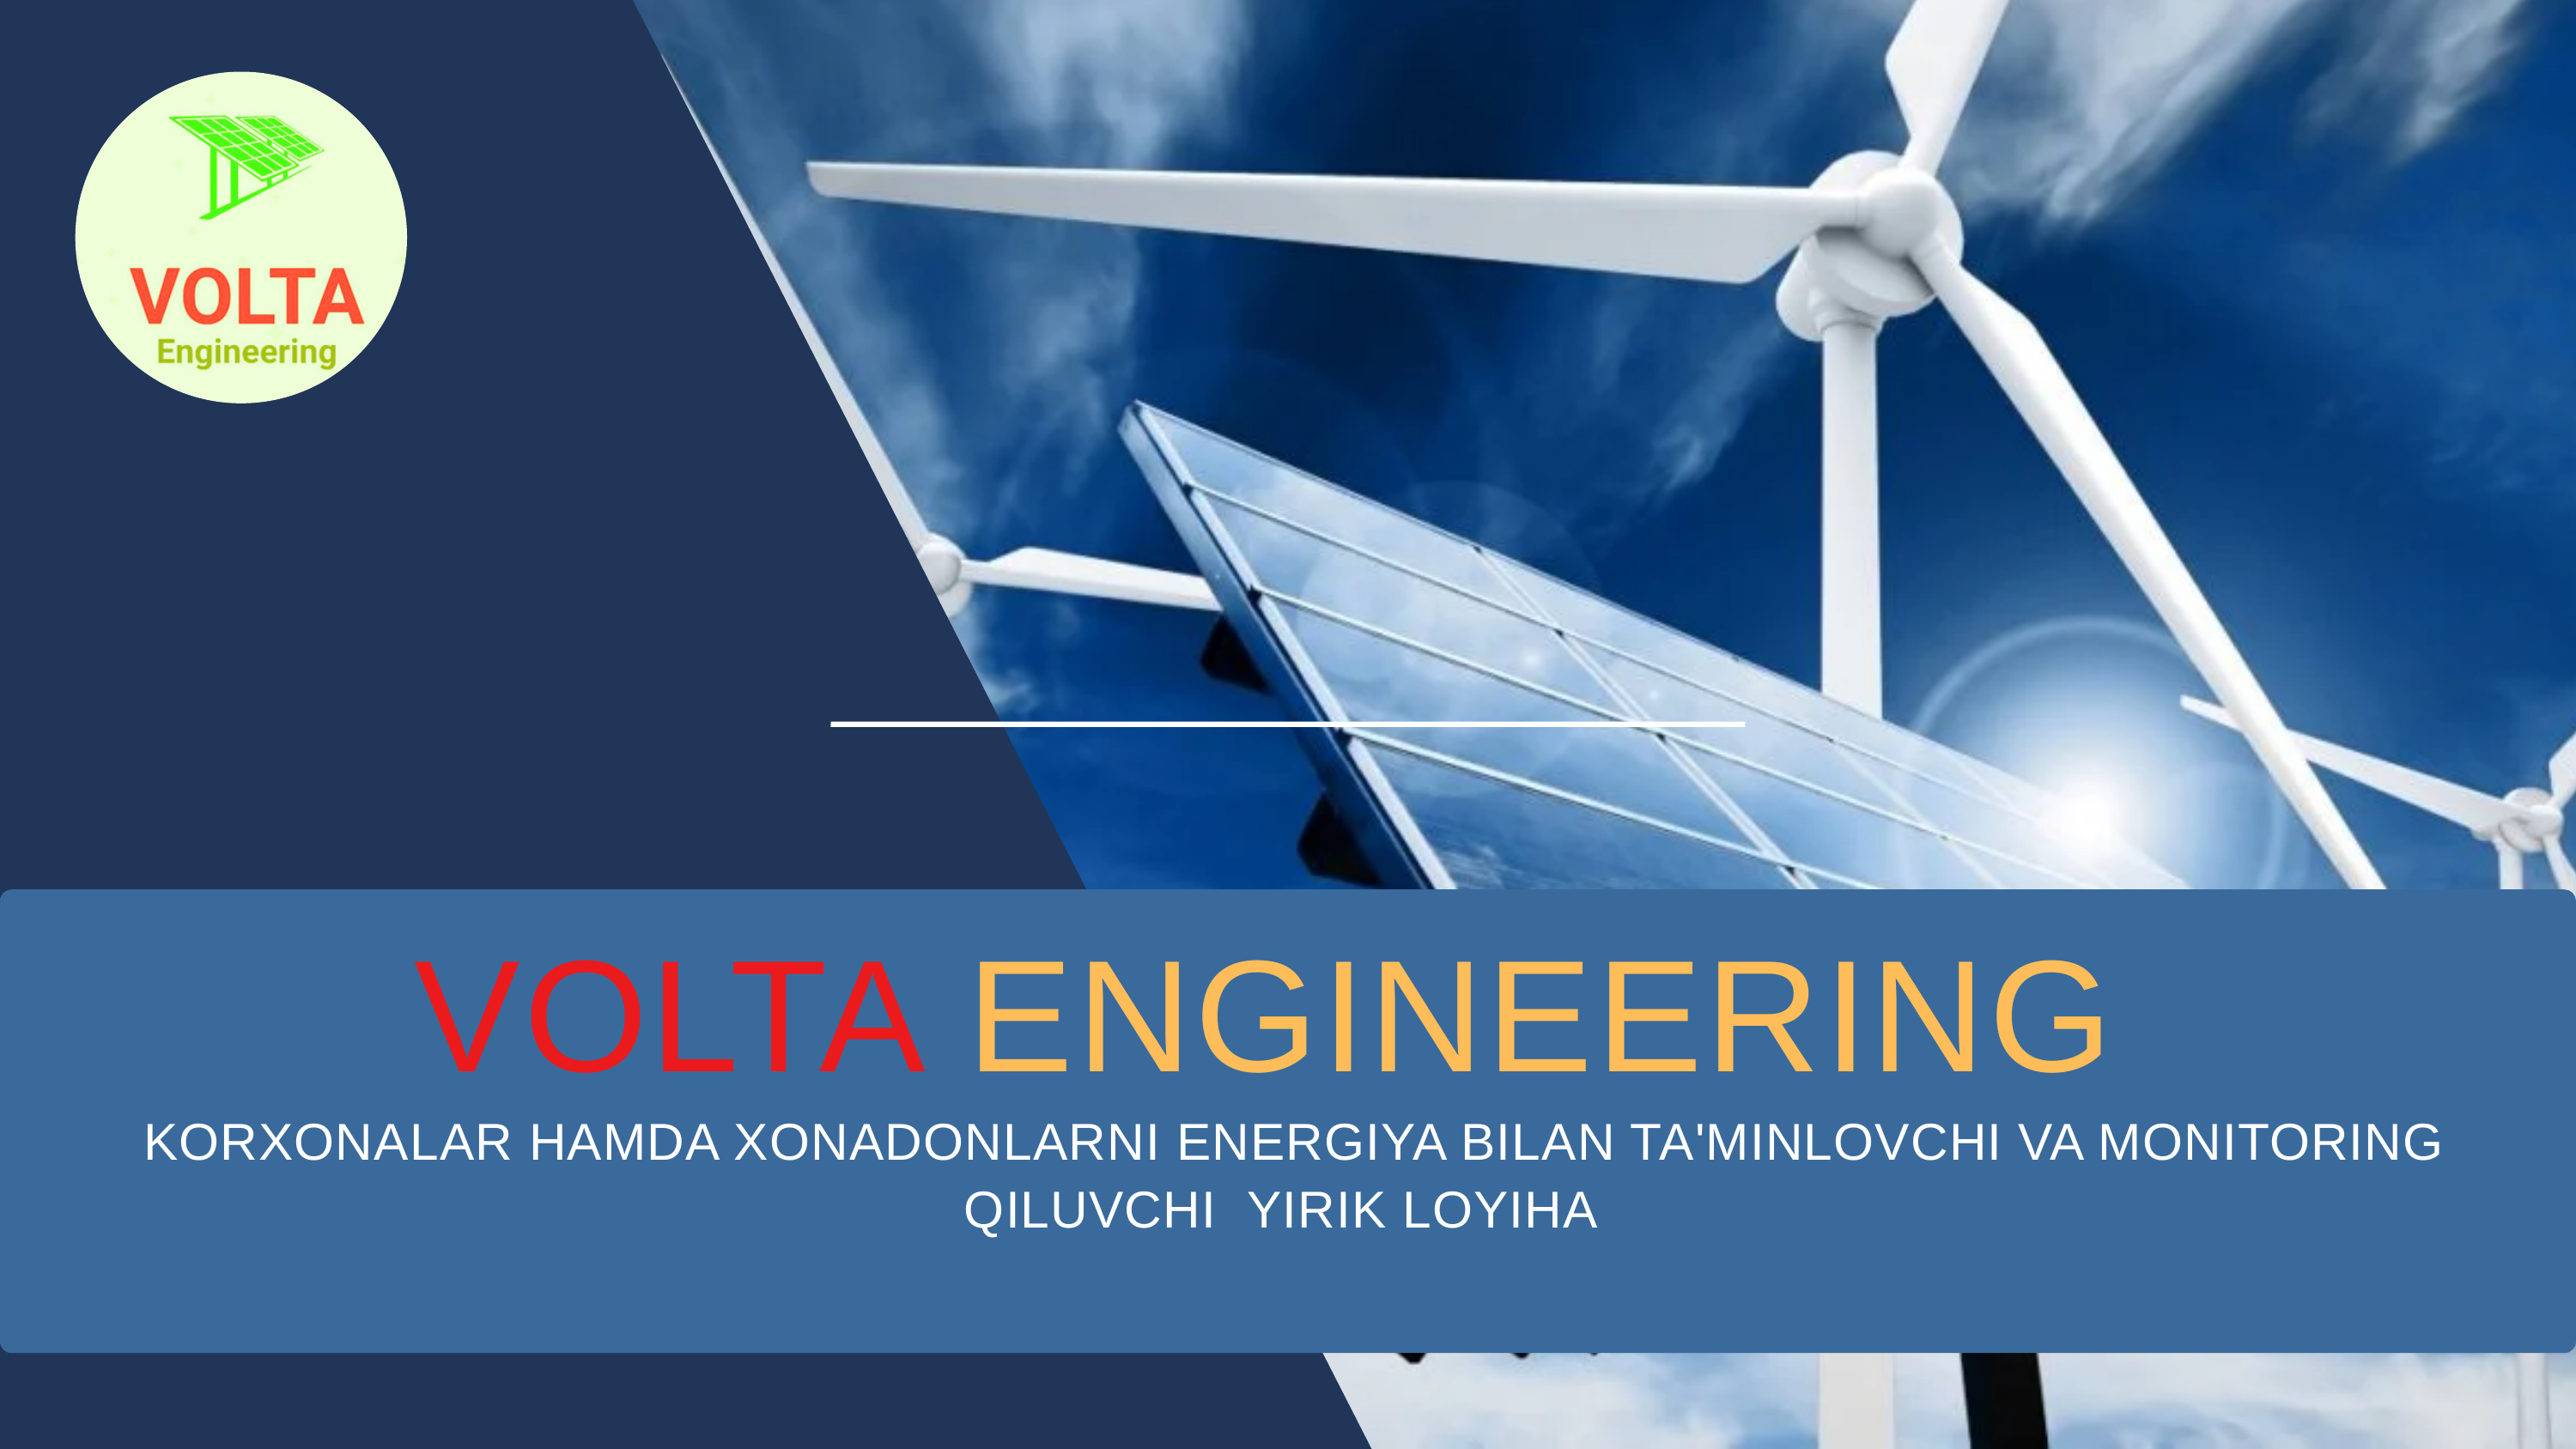

VOLTA ENGINEERING
 KORXONALAR HAMDA XONADONLARNI ENERGIYA BILAN TA'MINLOVCHI VA MONITORING QILUVCHI  YIRIK LOYIHA

Volta Engineering Company
Volta Engineering korxonalar va xonadonlar uchun kerakli energiya  bilan ta'minlovchi yirik loyiha